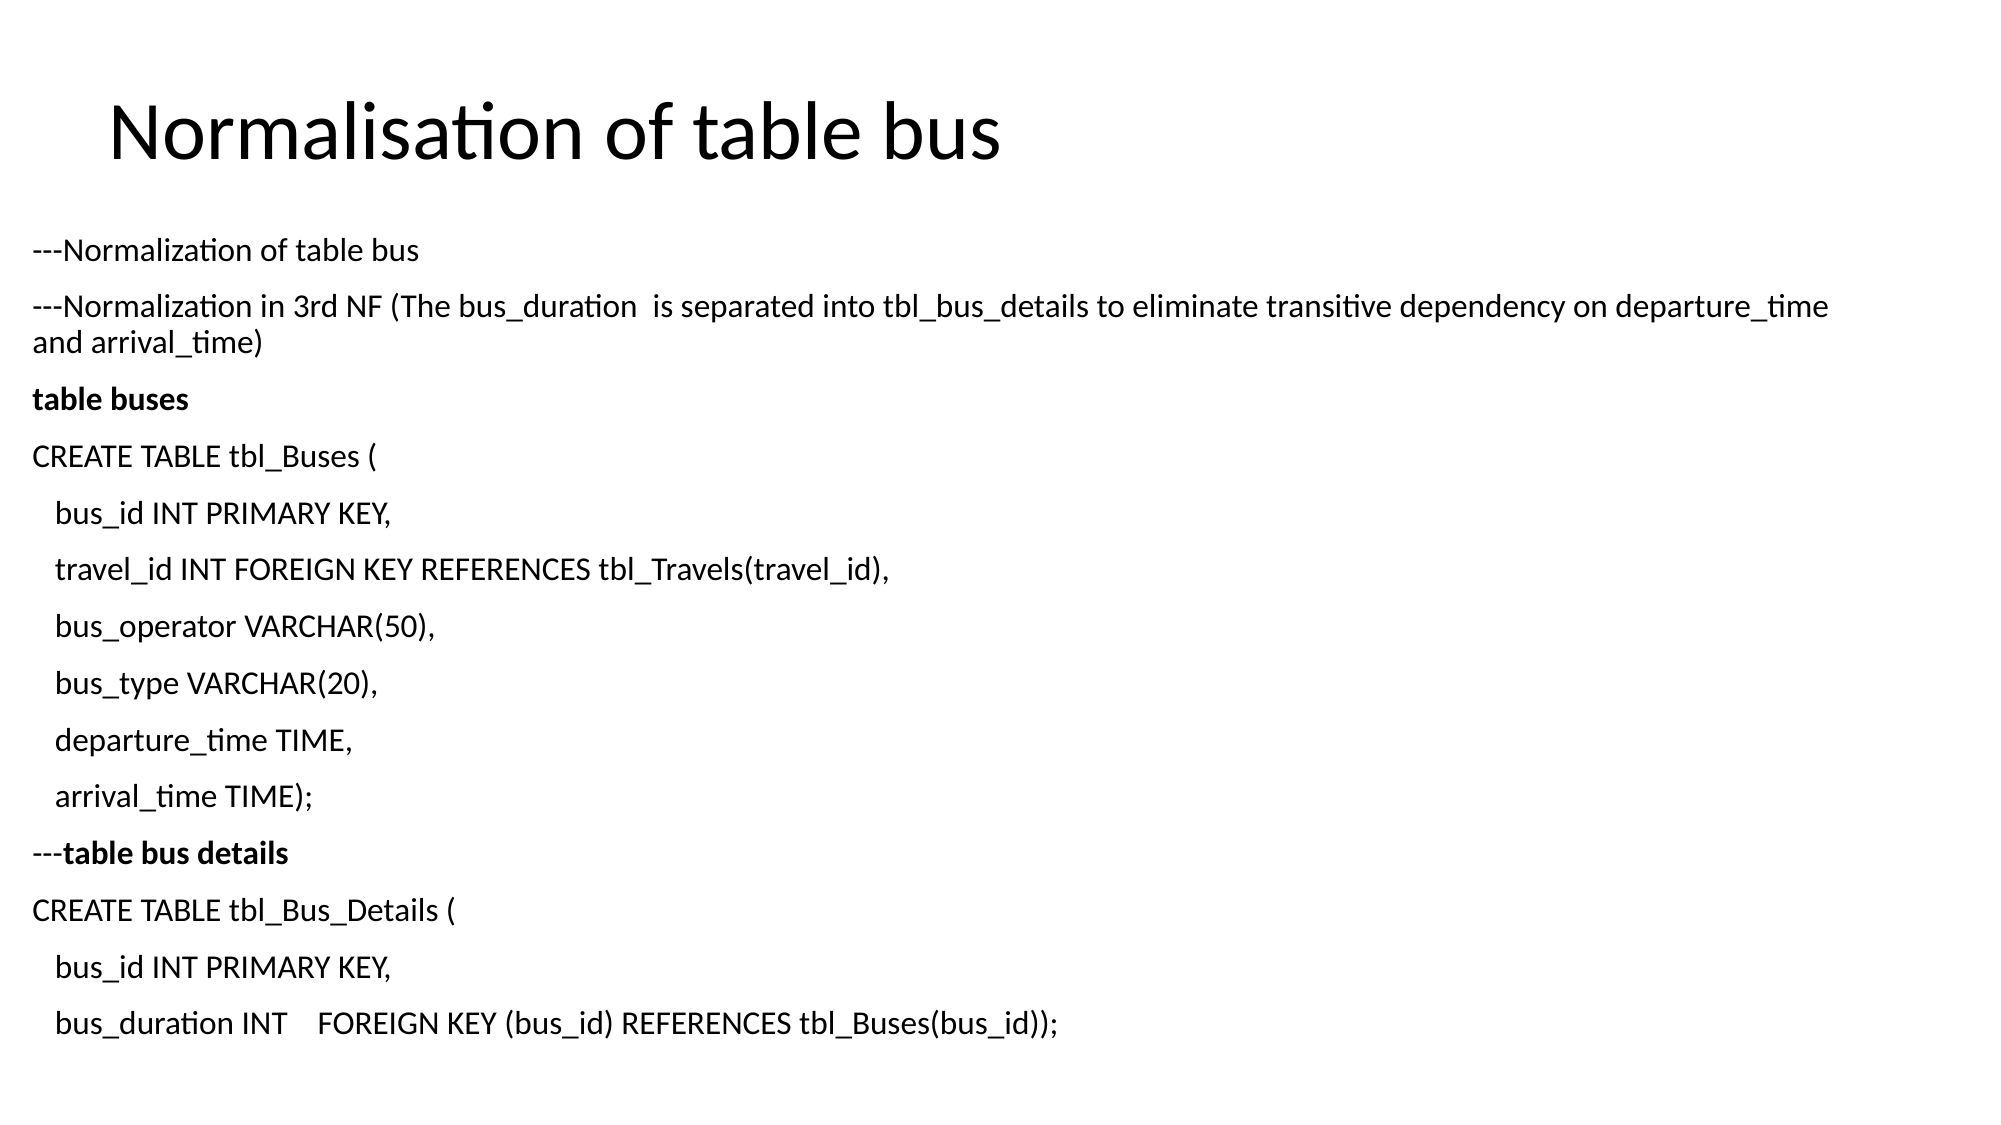

# Normalisation of table bus
---Normalization of table bus
---Normalization in 3rd NF (The bus_duration  is separated into tbl_bus_details to eliminate transitive dependency on departure_time and arrival_time)
table buses
CREATE TABLE tbl_Buses (
   bus_id INT PRIMARY KEY,
   travel_id INT FOREIGN KEY REFERENCES tbl_Travels(travel_id),
   bus_operator VARCHAR(50),
   bus_type VARCHAR(20),
   departure_time TIME,
   arrival_time TIME);
---table bus details
CREATE TABLE tbl_Bus_Details (
   bus_id INT PRIMARY KEY,
   bus_duration INT    FOREIGN KEY (bus_id) REFERENCES tbl_Buses(bus_id));